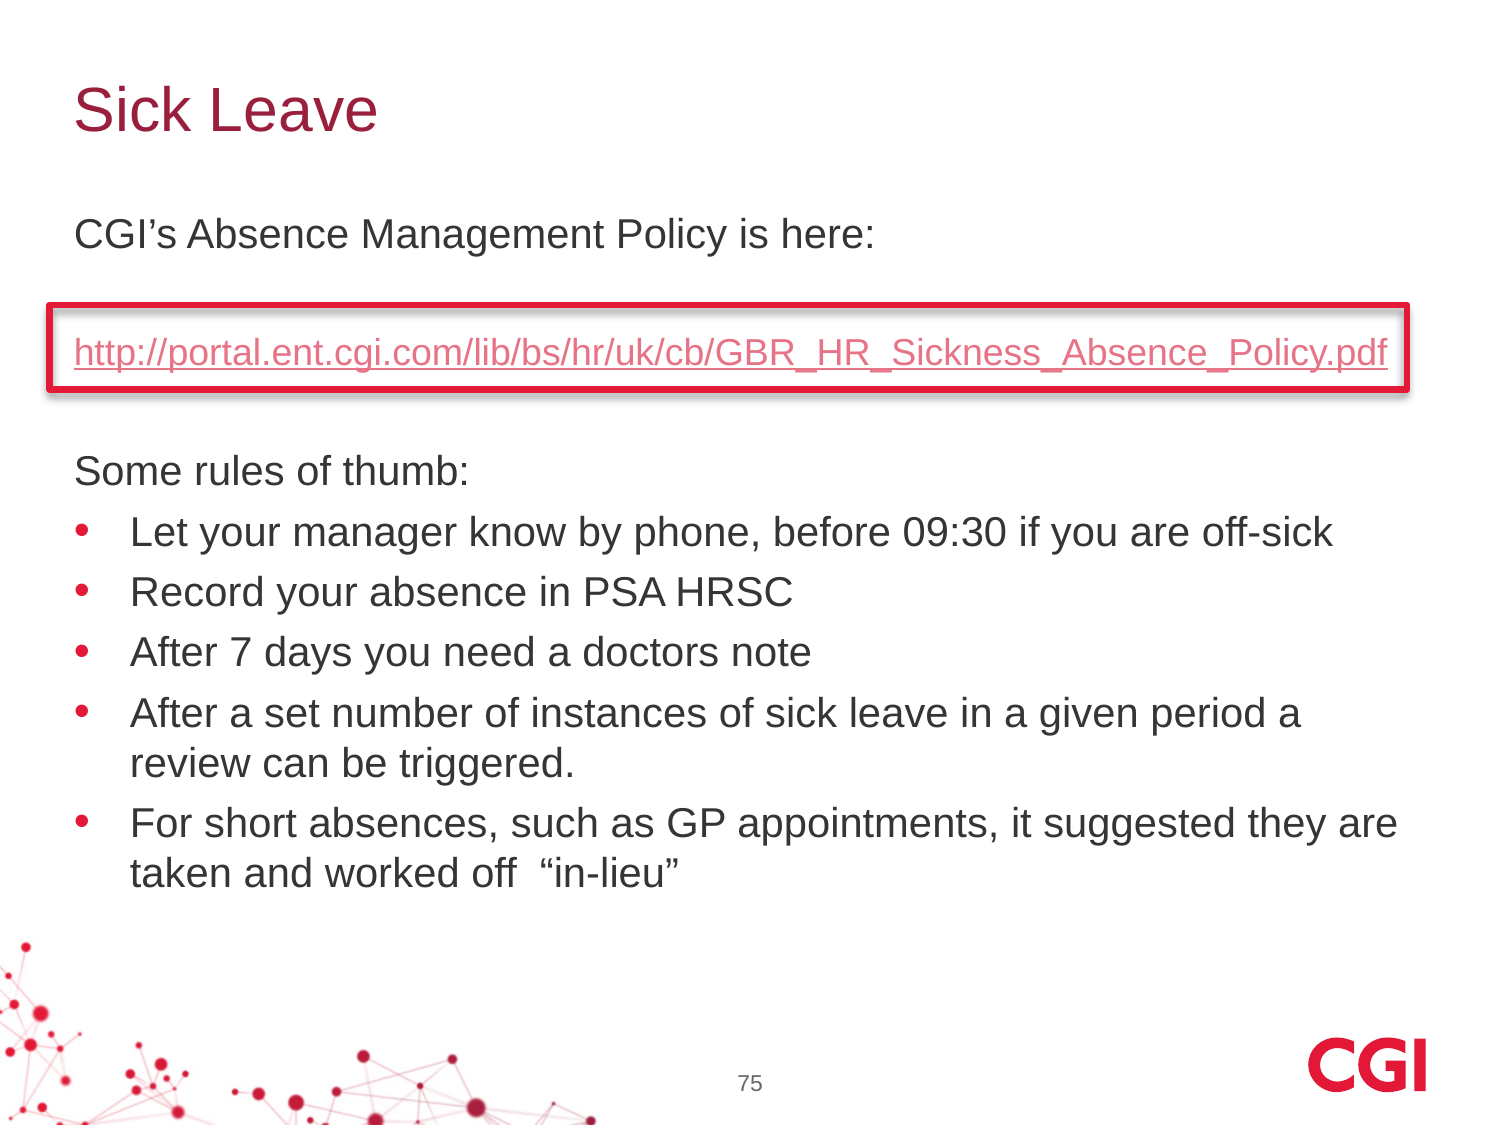

# Sick Leave
CGI’s Absence Management Policy is here:

http://portal.ent.cgi.com/lib/bs/hr/uk/cb/GBR_HR_Sickness_Absence_Policy.pdf

Some rules of thumb:
Let your manager know by phone, before 09:30 if you are off-sick
Record your absence in PSA HRSC
After 7 days you need a doctors note
After a set number of instances of sick leave in a given period a review can be triggered.
For short absences, such as GP appointments, it suggested they are taken and worked off  “in-lieu”

75